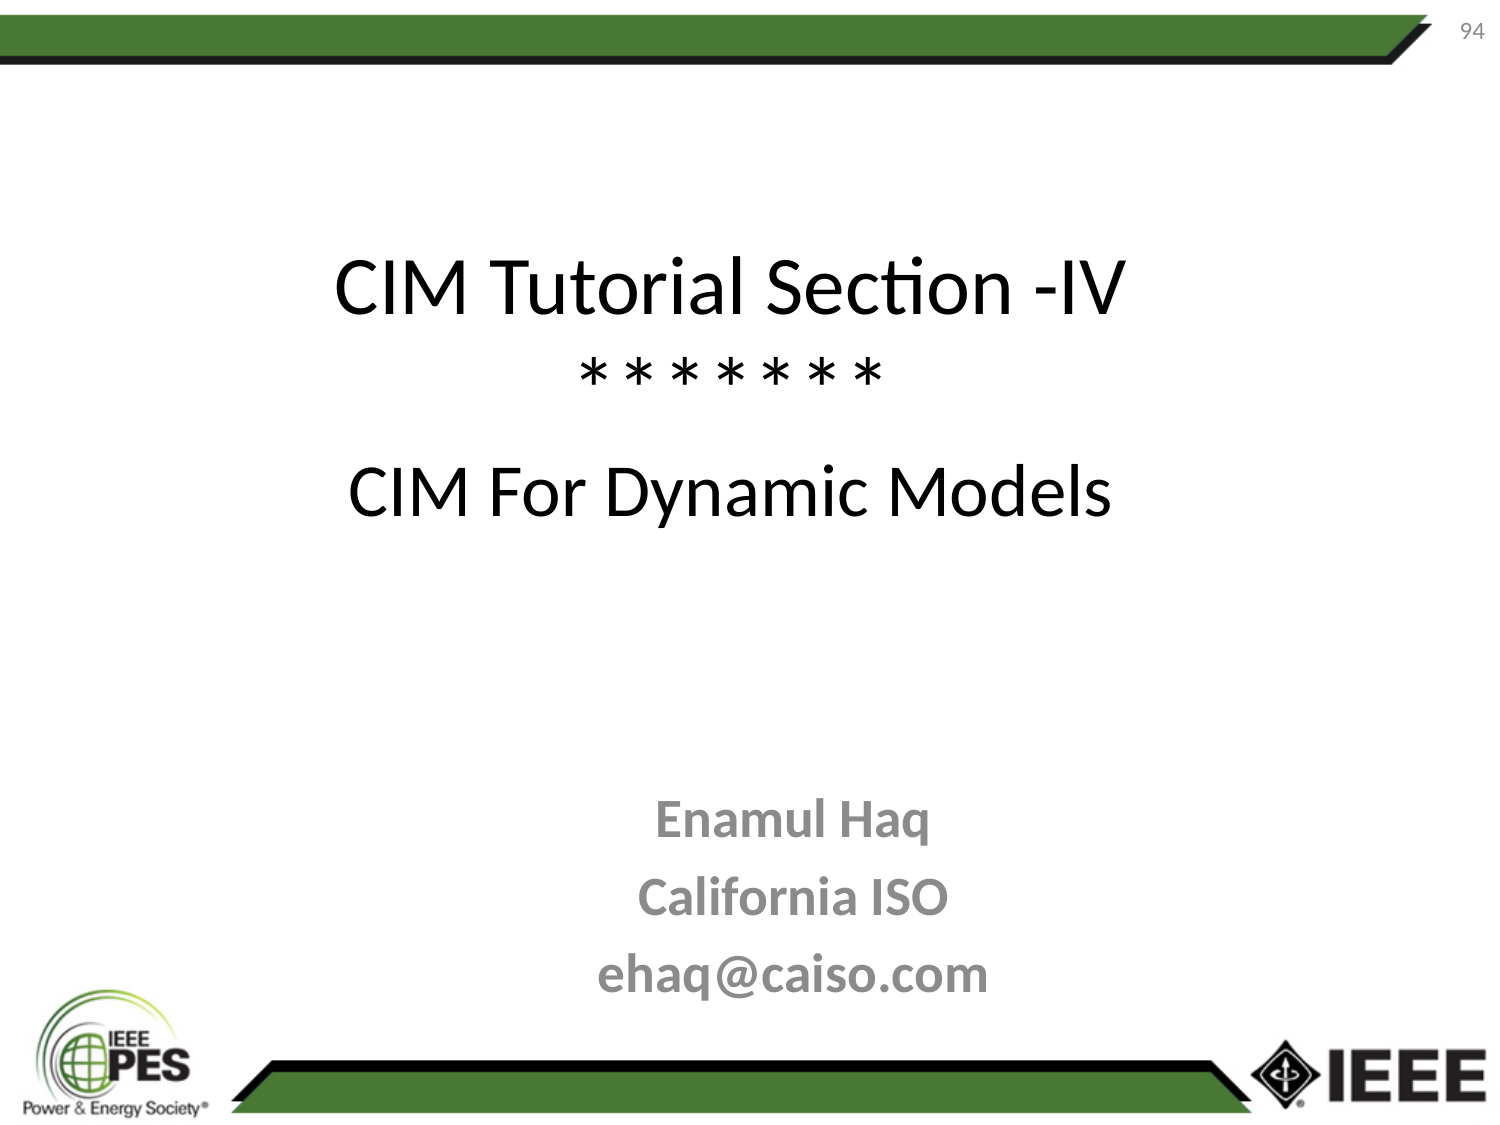

94
# CIM Tutorial Section -IV ******* CIM For Dynamic Models
Enamul Haq
California ISO
ehaq@caiso.com